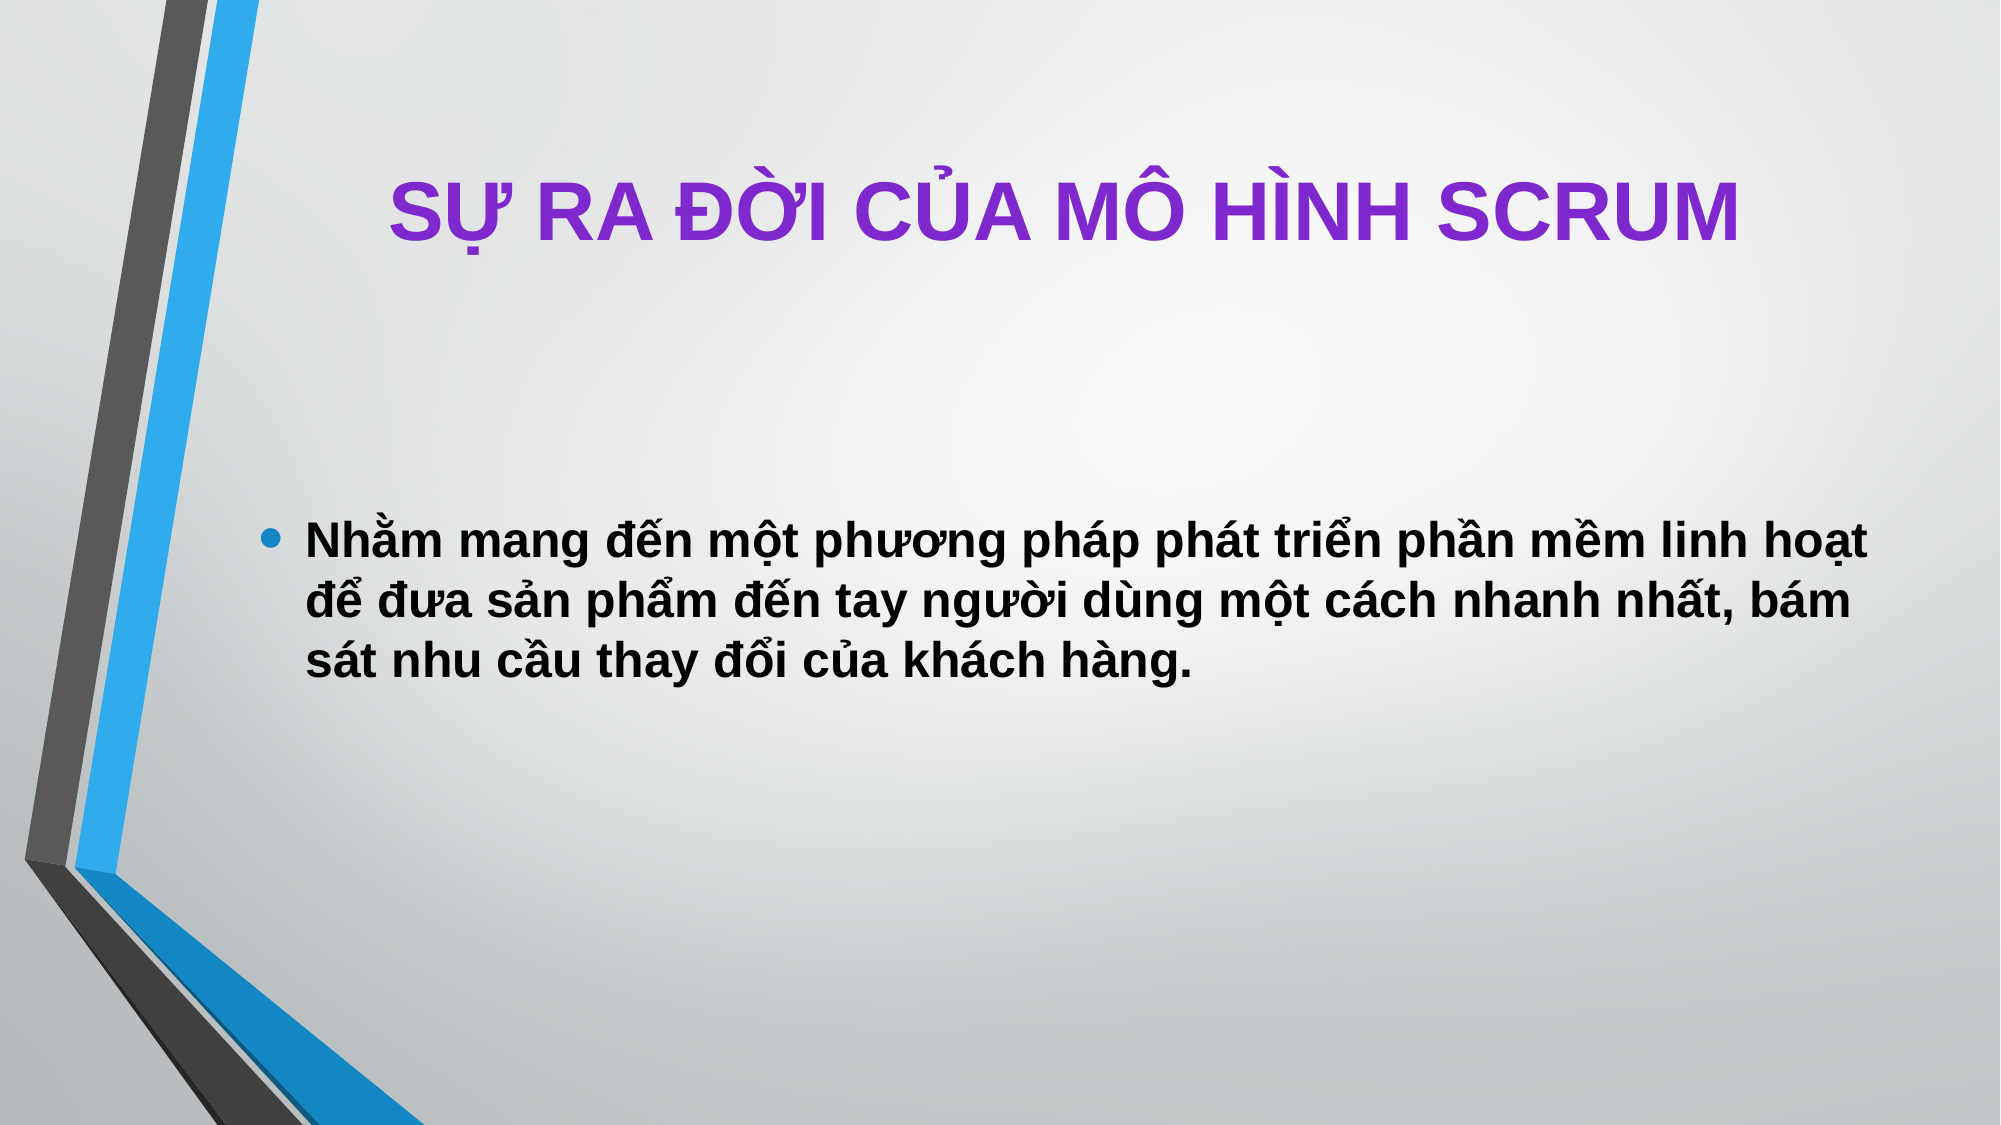

# SỰ RA ĐỜI CỦA MÔ HÌNH SCRUM

Nhằm mang đến một phương pháp phát triển phần mềm linh hoạt để đưa sản phẩm đến tay người dùng một cách nhanh nhất, bám sát nhu cầu thay đổi của khách hàng.